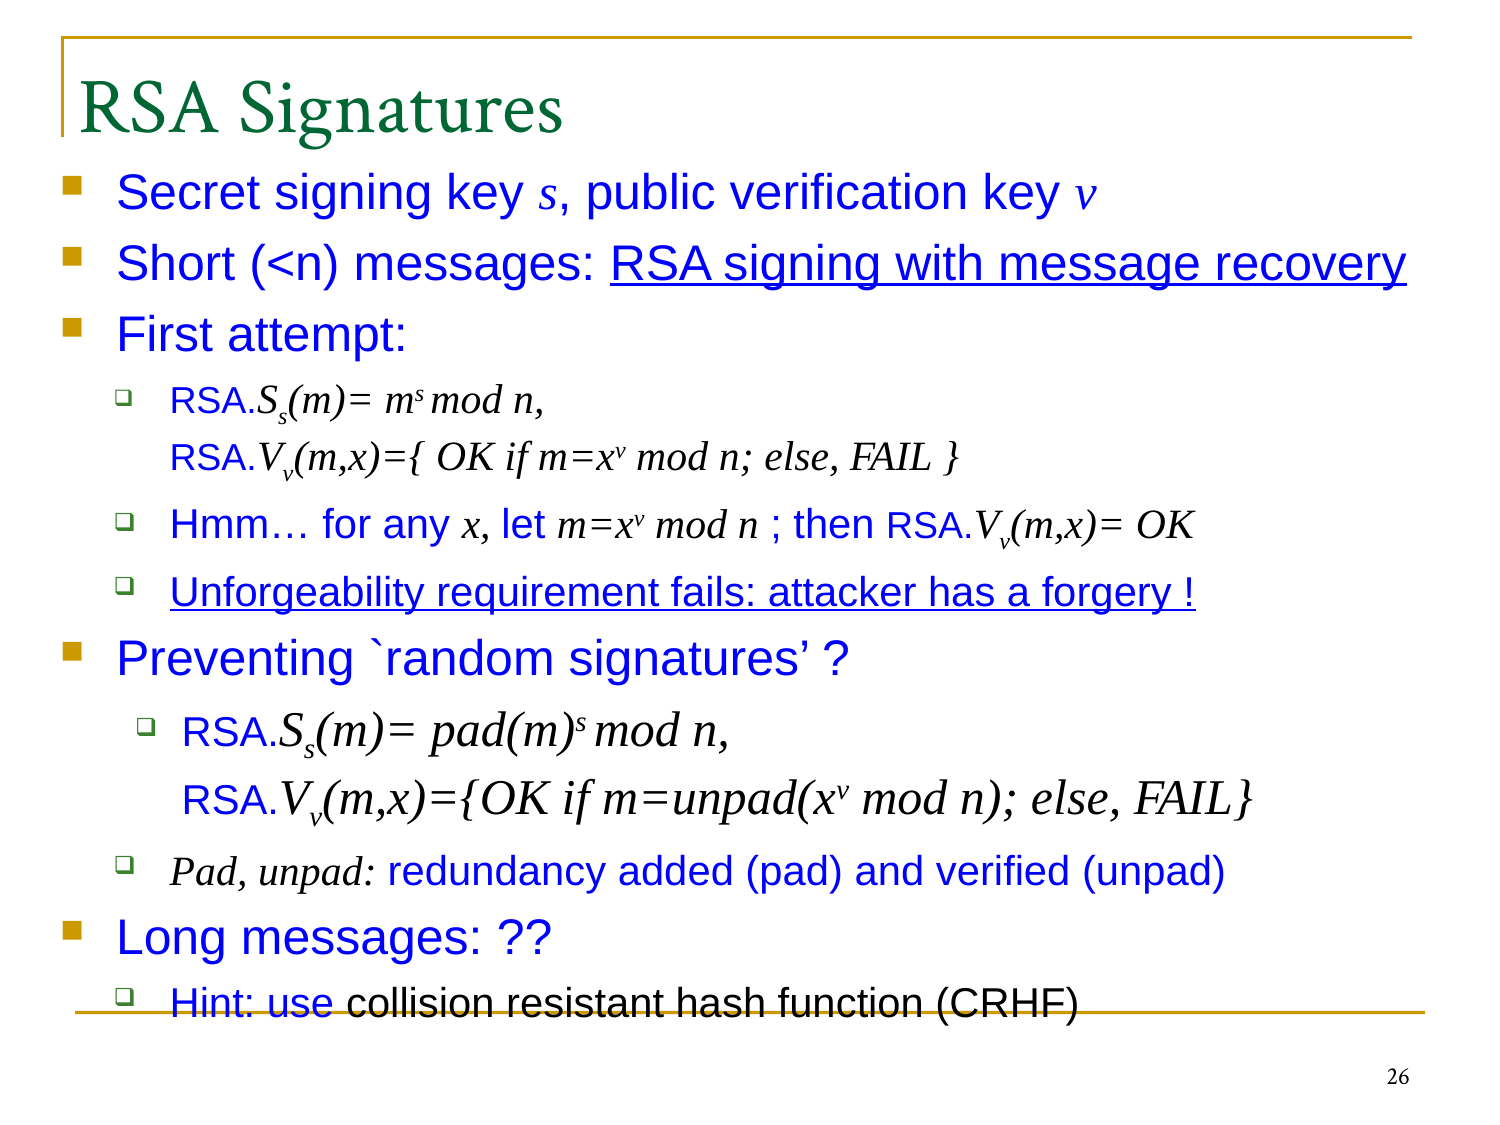

# RSA Signatures
Secret signing key s, public verification key v
Short (<n) messages: RSA signing with message recovery
First attempt:
RSA.Ss(m)= ms mod n,
RSA.Vv(m,x)={ OK if m=xv mod n; else, FAIL }
Hmm… for any x, let m=xv mod n ; then RSA.Vv(m,x)= OK
Unforgeability requirement fails: attacker has a forgery !
Preventing `random signatures’ ?
RSA.Ss(m)= pad(m)s mod n,
RSA.Vv(m,x)={OK if m=unpad(xv mod n); else, FAIL}
Pad, unpad: redundancy added (pad) and verified (unpad)
Long messages: ??
Hint: use collision resistant hash function (CRHF)
26